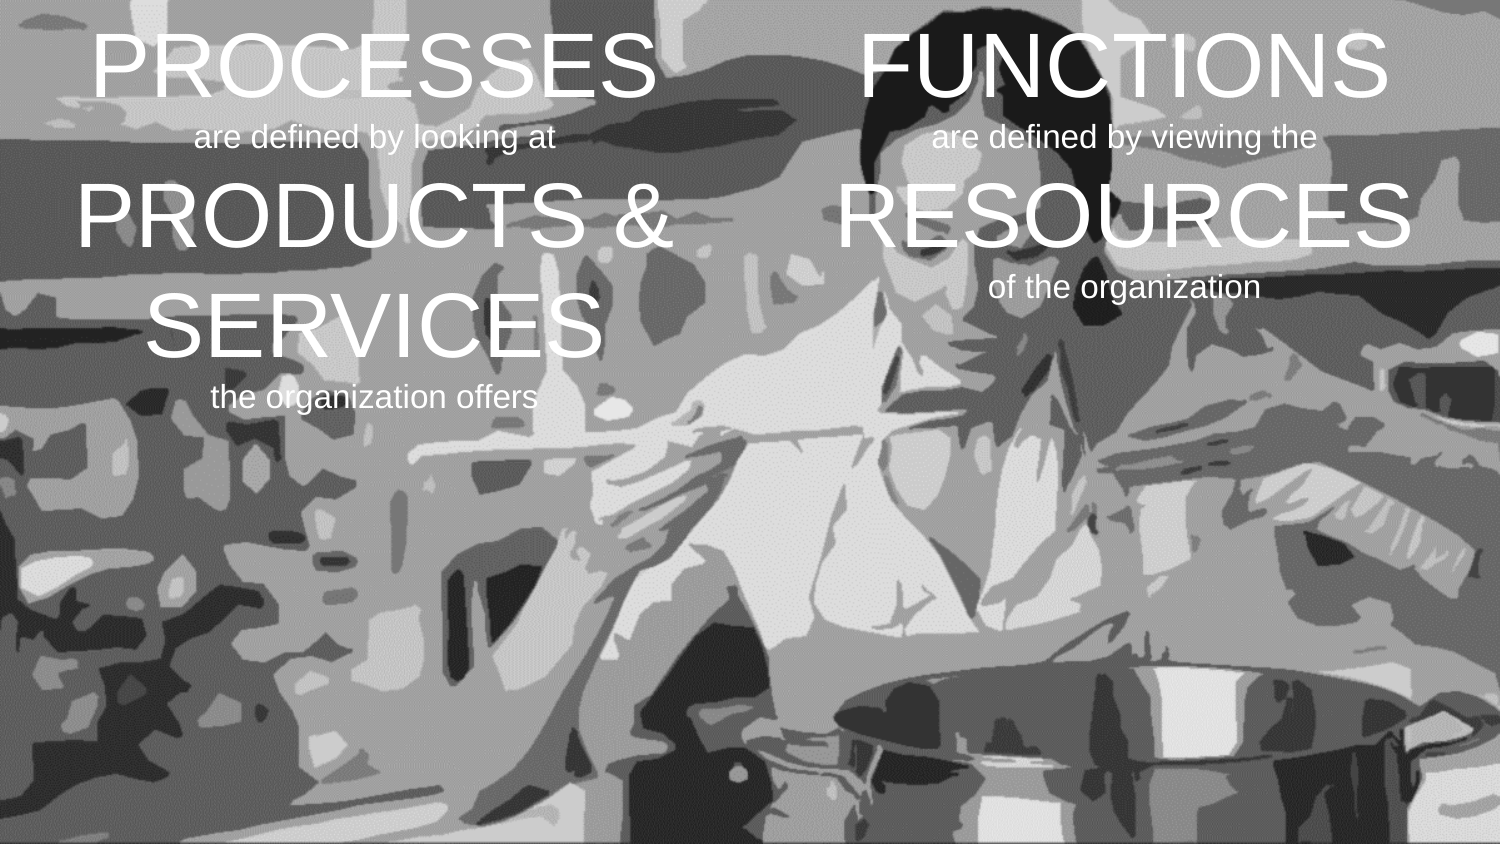

PROCESSES
are defined by looking at
PRODUCTS & SERVICES
the organization offers
FUNCTIONS
are defined by viewing the
RESOURCES
of the organization